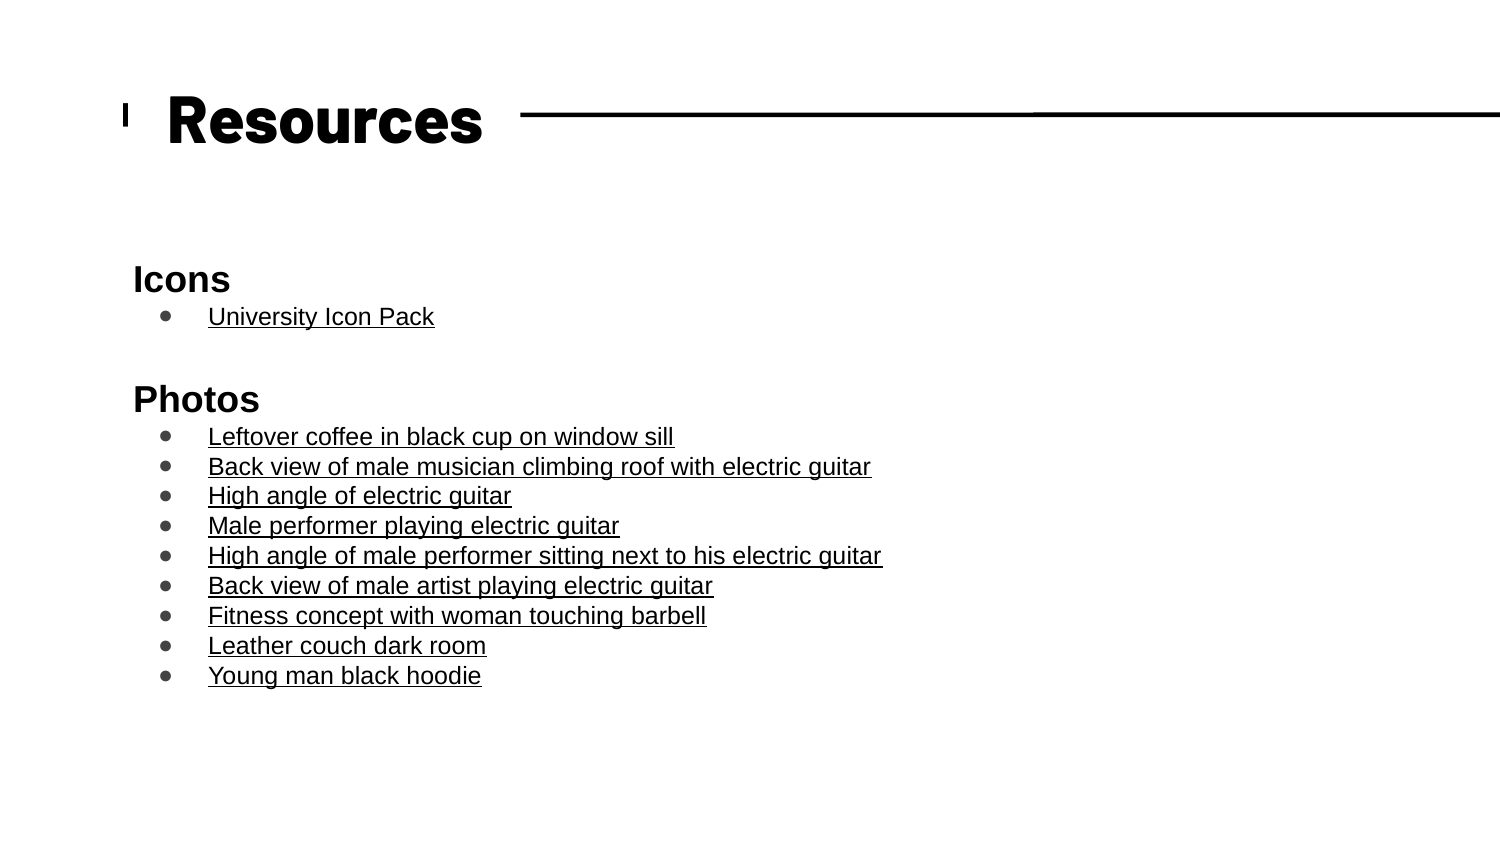

# Resources
Icons
University Icon Pack

Photos
Leftover coffee in black cup on window sill
Back view of male musician climbing roof with electric guitar
High angle of electric guitar
Male performer playing electric guitar
High angle of male performer sitting next to his electric guitar
Back view of male artist playing electric guitar
Fitness concept with woman touching barbell
Leather couch dark room
Young man black hoodie